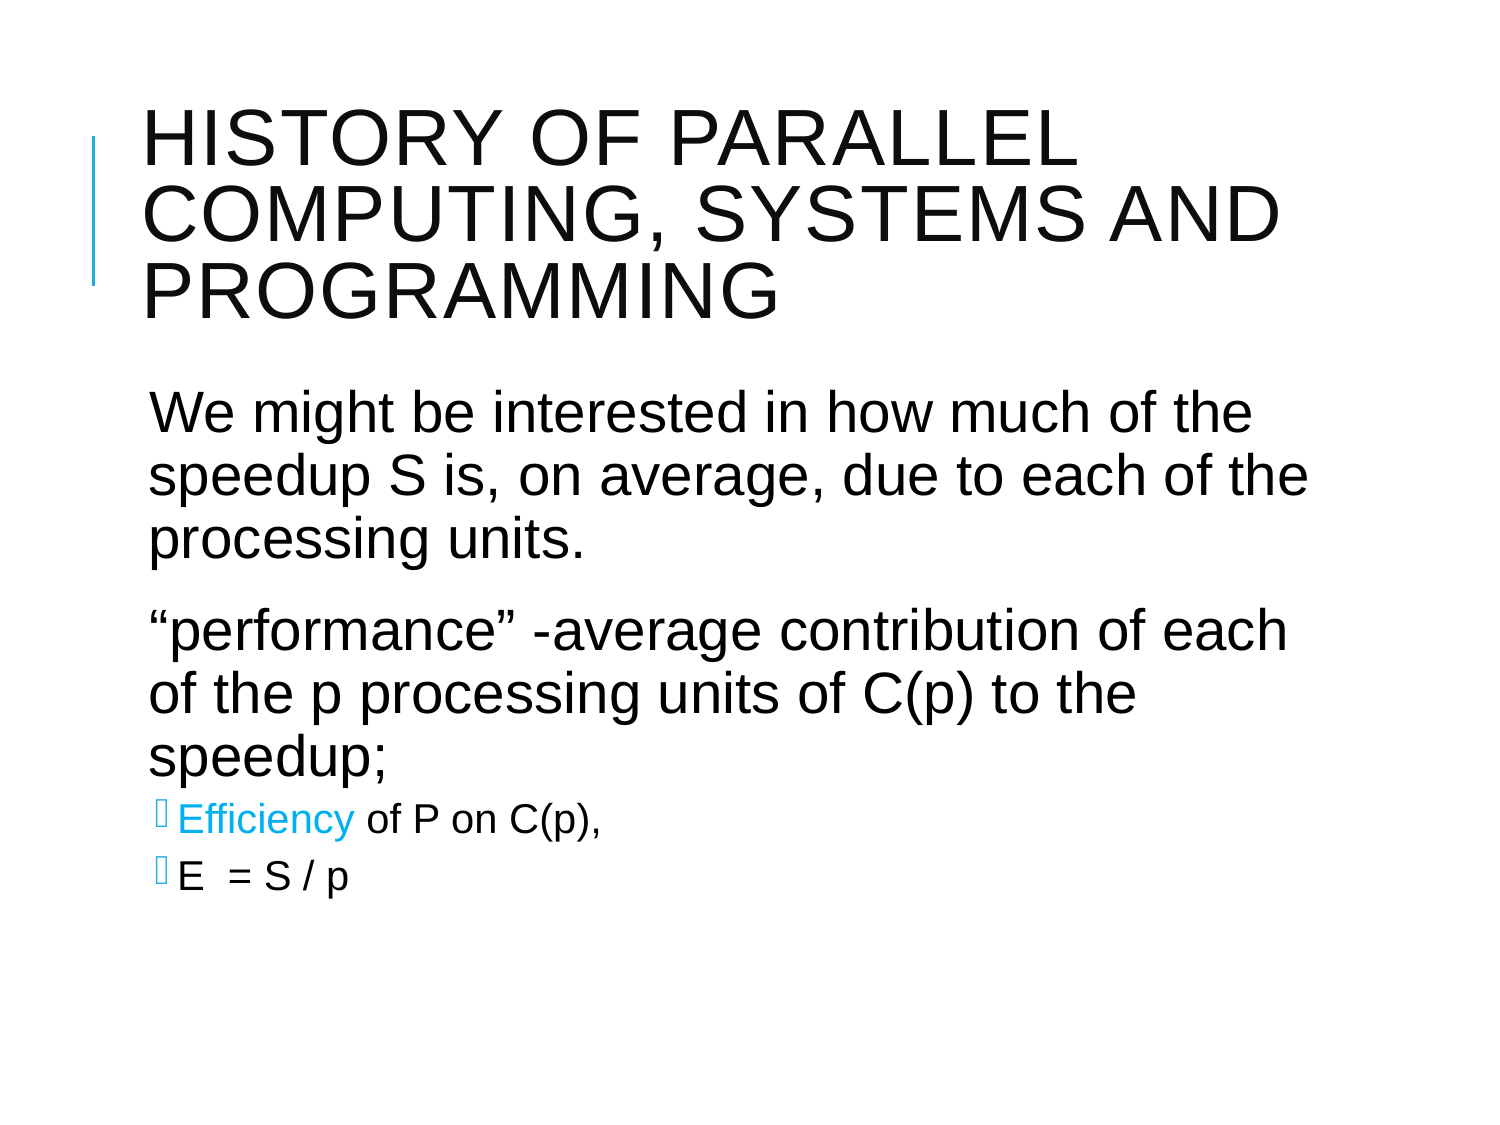

# History of parallel computing, systems and programming
We might be interested in how much of the speedup S is, on average, due to each of the processing units.
“performance” -average contribution of each of the p processing units of C(p) to the speedup;
Efficiency of P on C(p),
E  = S / p